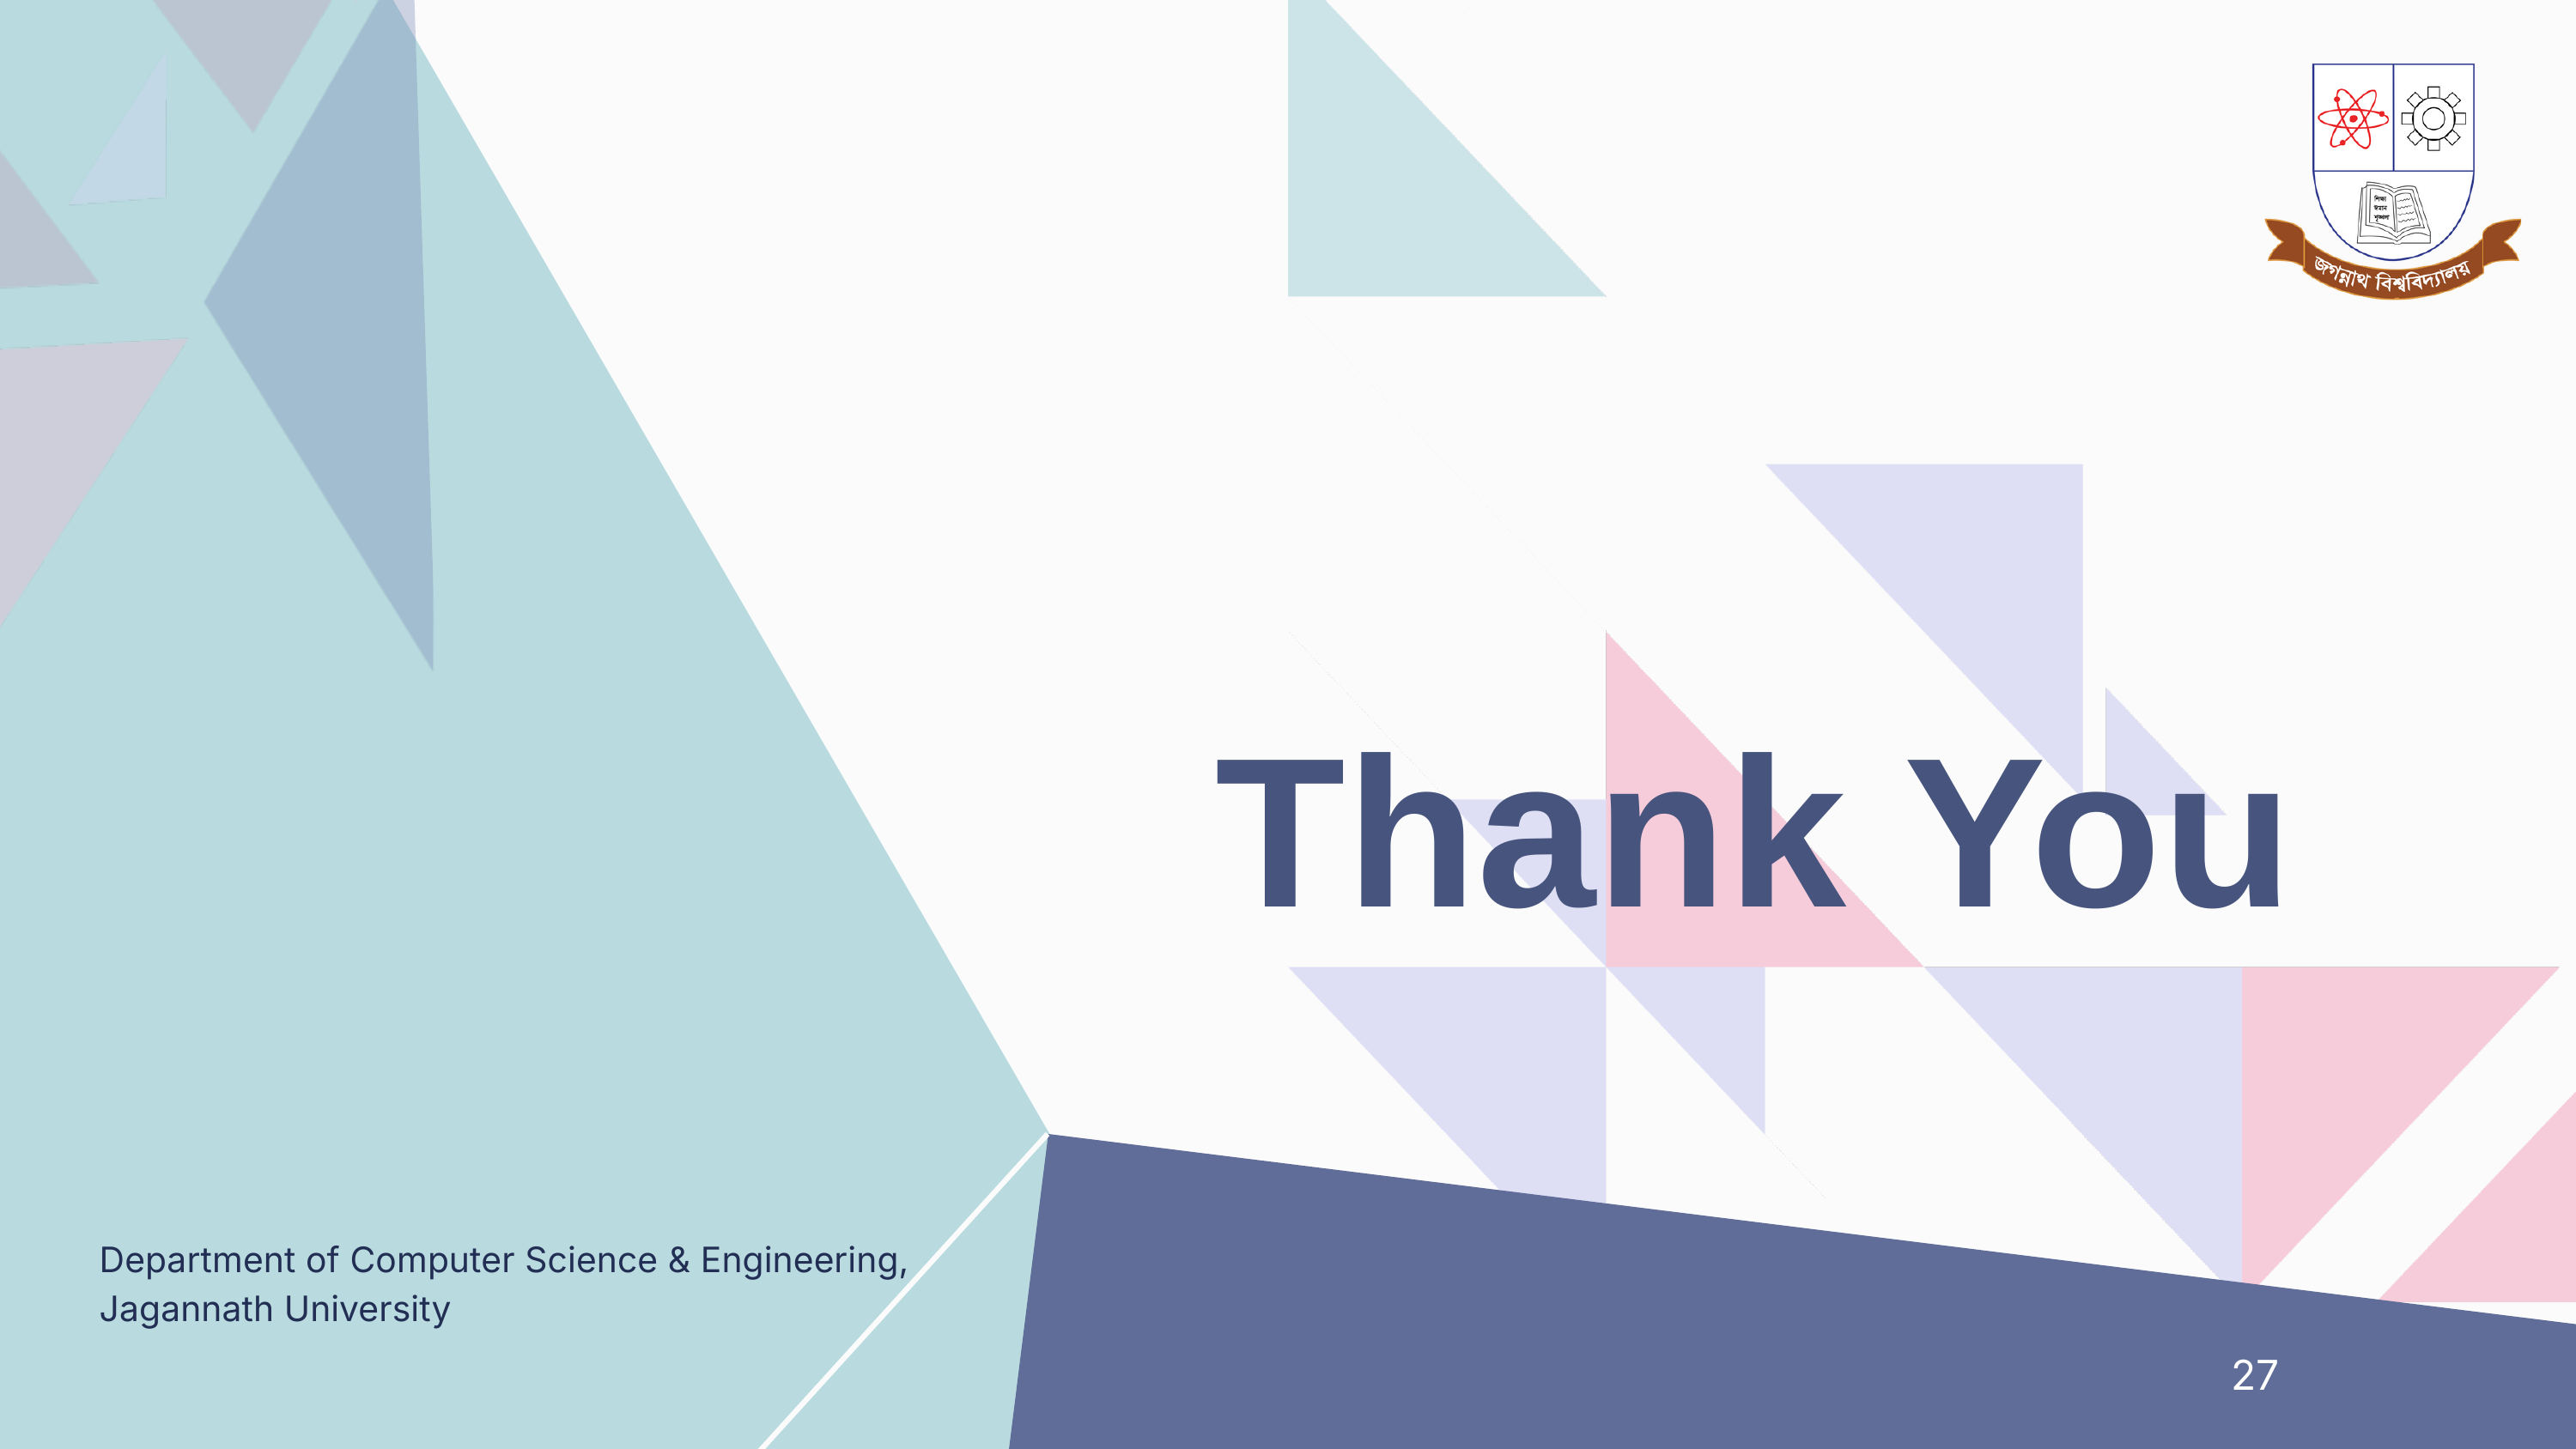

Thank You

Department of Computer Science & Engineering, Jagannath University

27